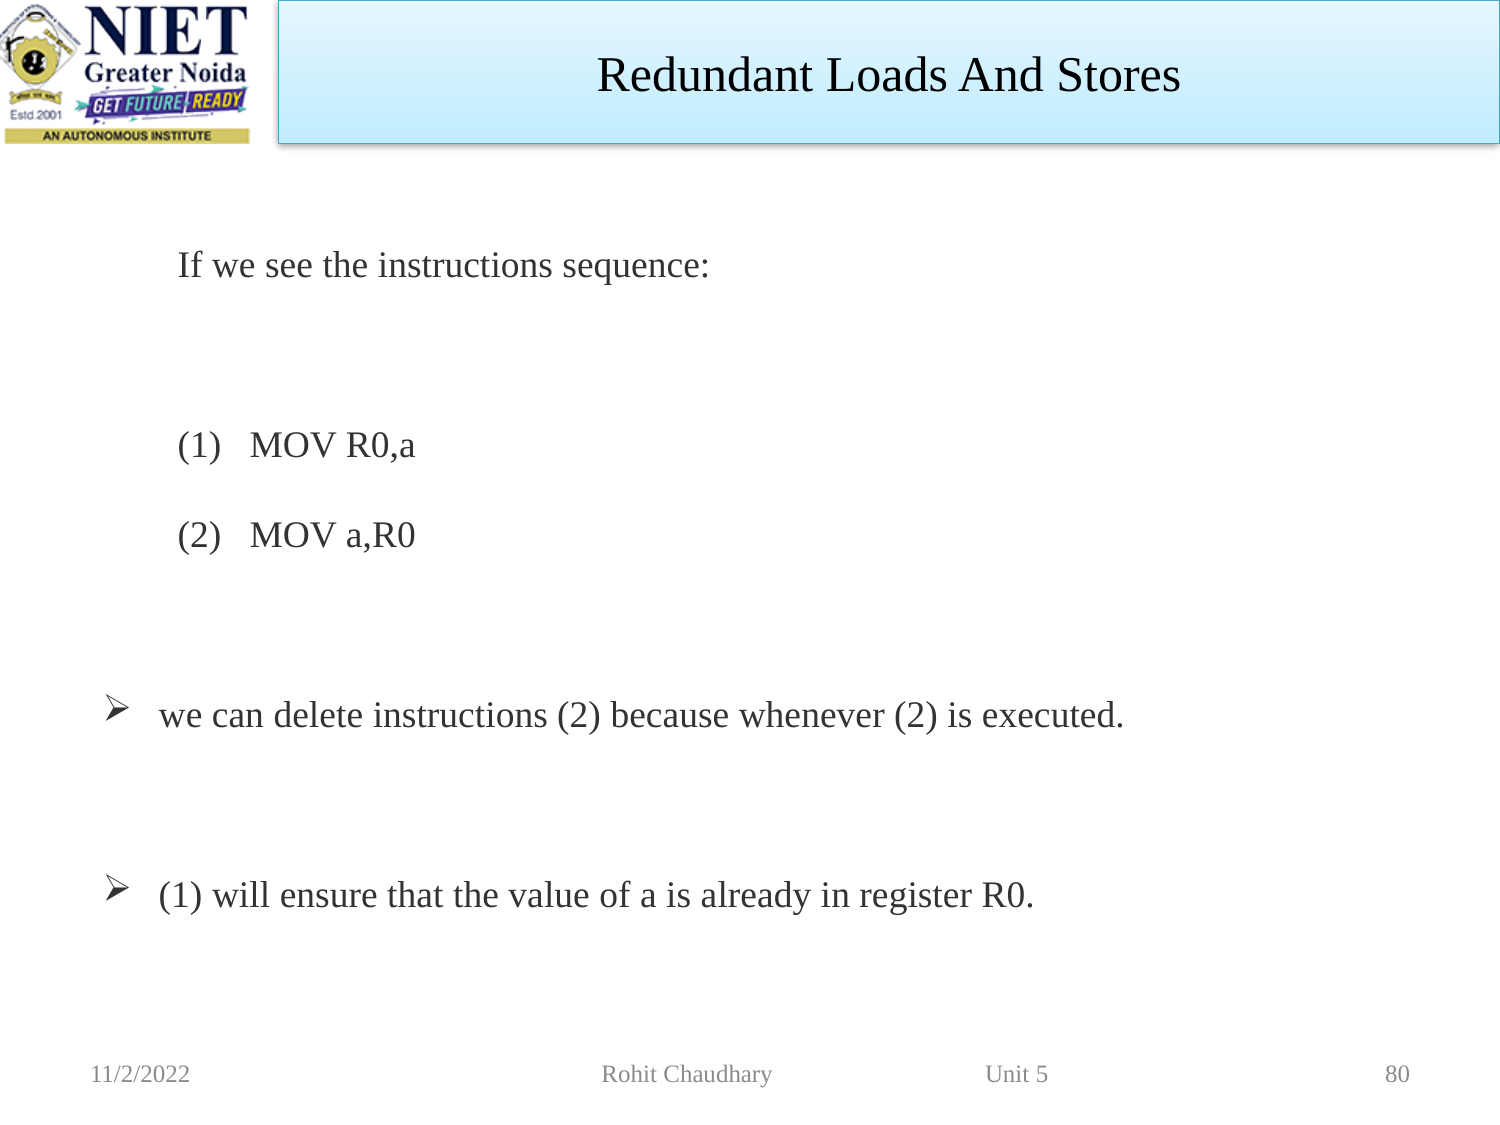

Redundant Loads And Stores
If we see the instructions sequence:

(1)   MOV R0,a
(2)   MOV a,R0

we can delete instructions (2) because whenever (2) is executed.

(1) will ensure that the value of a is already in register R0.

11/2/2022
Rohit Chaudhary                                  Unit 5
80